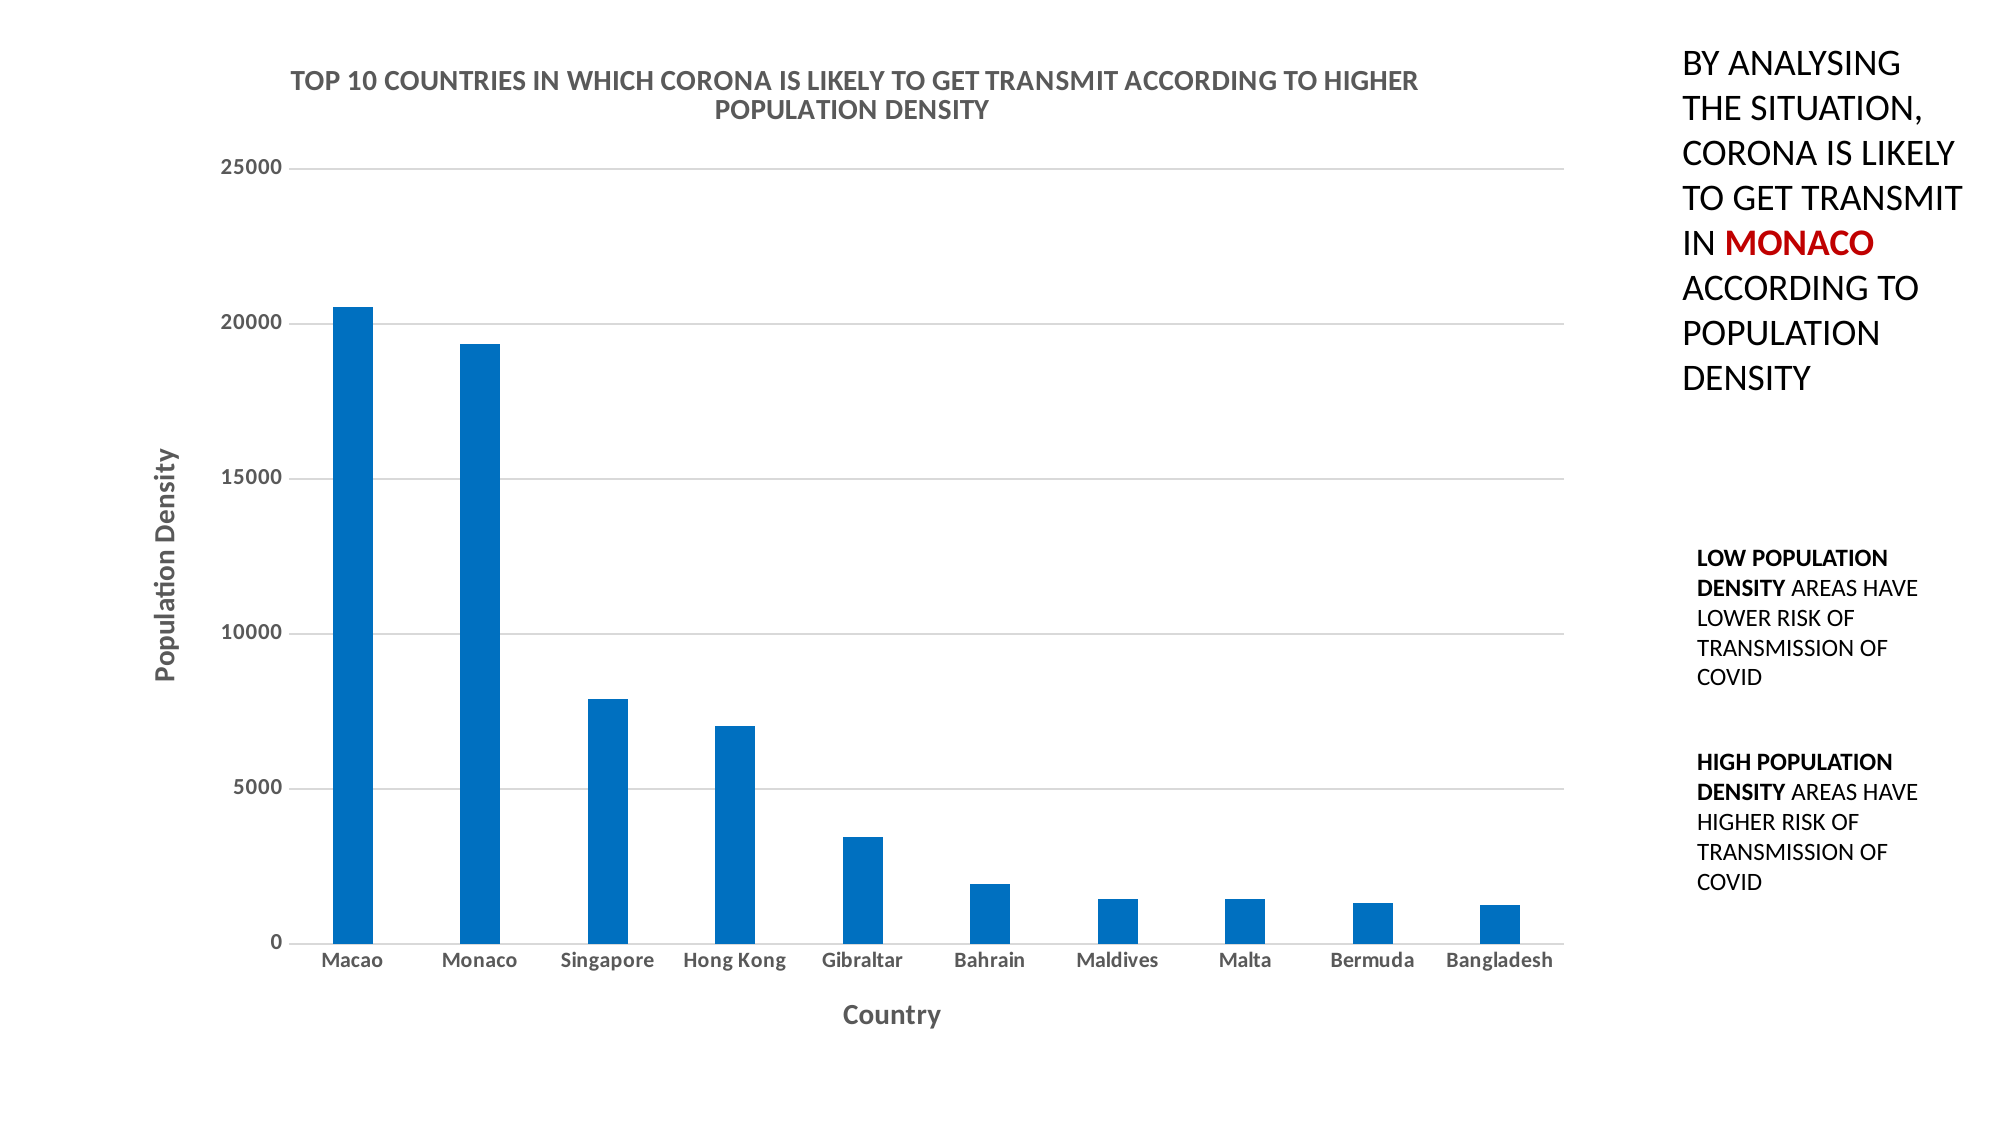

### Chart: TOP 10 COUNTRIES IN WHICH CORONA IS LIKELY TO GET TRANSMIT ACCORDING TO HIGHER POPULATION DENSITY

| Category | Population_Density |
|---|---|
| Macao | 20546.766 |
| Monaco | 19347.5 |
| Singapore | 7915.731 |
| Hong Kong | 7039.714 |
| Gibraltar | 3457.1 |
| Bahrain | 1935.907 |
| Maldives | 1454.433 |
| Malta | 1454.037 |
| Bermuda | 1308.82 |
| Bangladesh | 1265.036 |
BY ANALYSING THE SITUATION, CORONA IS LIKELY TO GET TRANSMIT IN MONACO ACCORDING TO POPULATION DENSITY
LOW POPULATION DENSITY AREAS HAVE LOWER RISK OF TRANSMISSION OF COVID
HIGH POPULATION DENSITY AREAS HAVE HIGHER RISK OF TRANSMISSION OF COVID